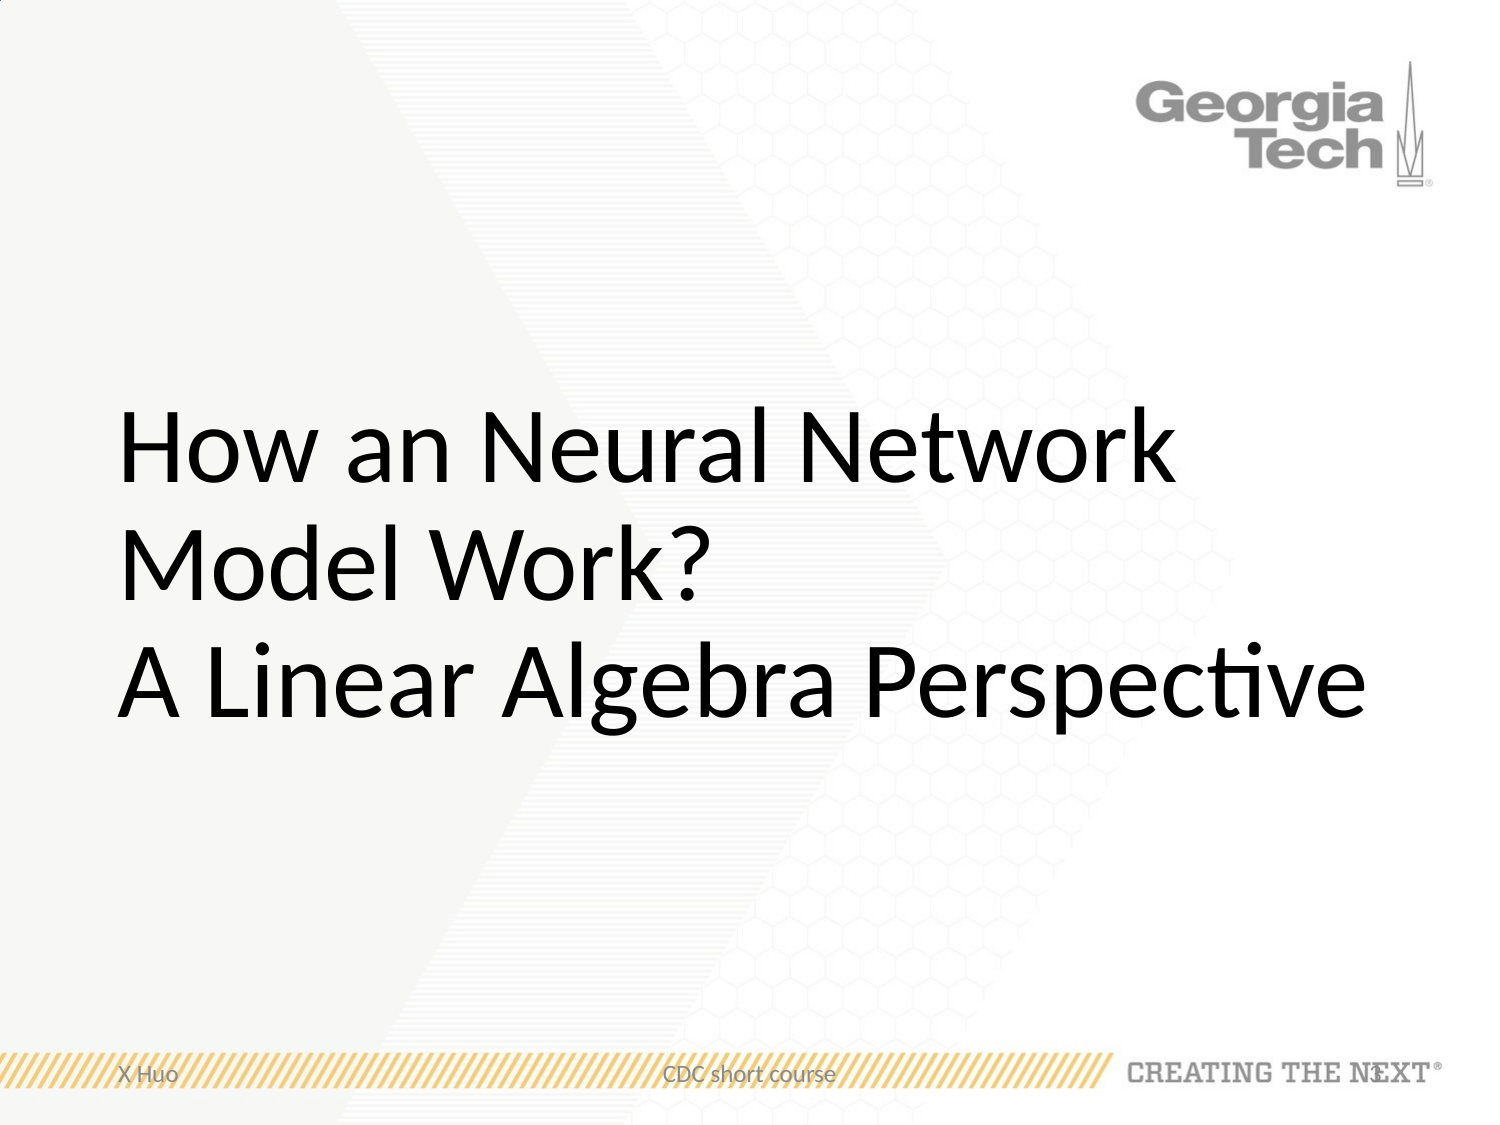

# How an Neural Network Model Work? A Linear Algebra Perspective

X Huo
CDC short course
3